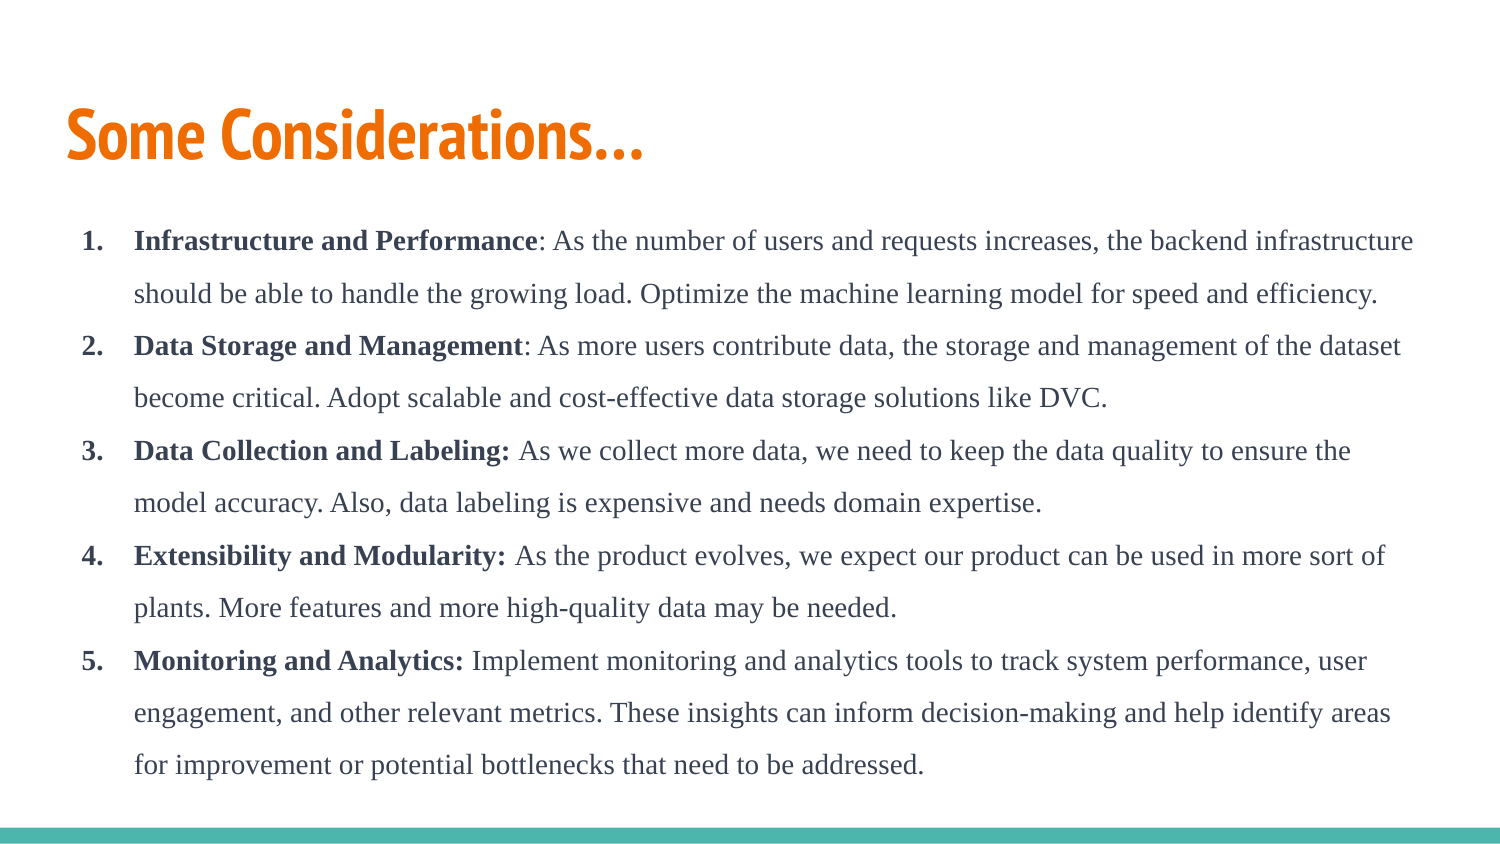

# Some Considerations…
Infrastructure and Performance: As the number of users and requests increases, the backend infrastructure should be able to handle the growing load. Optimize the machine learning model for speed and efficiency.
Data Storage and Management: As more users contribute data, the storage and management of the dataset become critical. Adopt scalable and cost-effective data storage solutions like DVC.
Data Collection and Labeling: As we collect more data, we need to keep the data quality to ensure the model accuracy. Also, data labeling is expensive and needs domain expertise.
Extensibility and Modularity: As the product evolves, we expect our product can be used in more sort of plants. More features and more high-quality data may be needed.
Monitoring and Analytics: Implement monitoring and analytics tools to track system performance, user engagement, and other relevant metrics. These insights can inform decision-making and help identify areas for improvement or potential bottlenecks that need to be addressed.